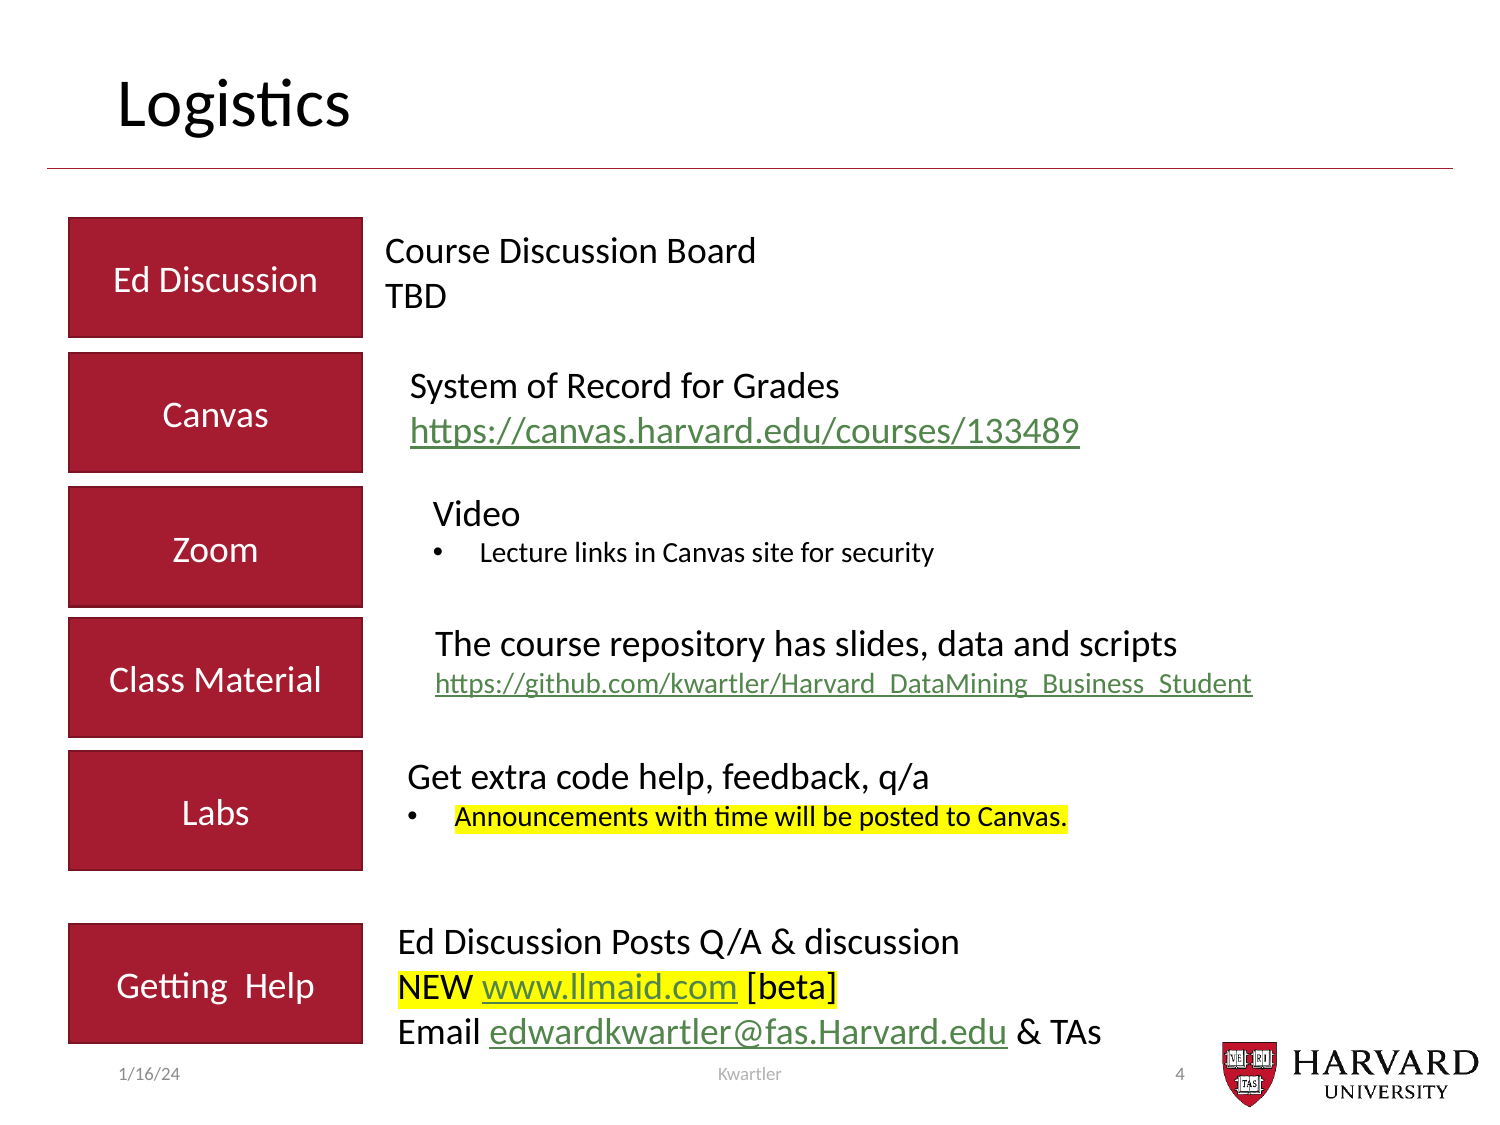

Logistics
Ed Discussion
Course Discussion Board
TBD
Canvas
System of Record for Grades
https://canvas.harvard.edu/courses/133489
Video
Lecture links in Canvas site for security
Zoom
The course repository has slides, data and scripts
https://github.com/kwartler/Harvard_DataMining_Business_Student
Class Material
Get extra code help, feedback, q/a
Announcements with time will be posted to Canvas.
Labs
Ed Discussion Posts Q/A & discussion
NEW www.llmaid.com [beta]
Email edwardkwartler@fas.Harvard.edu & TAs
Getting  Help
1/16/24
Kwartler
4